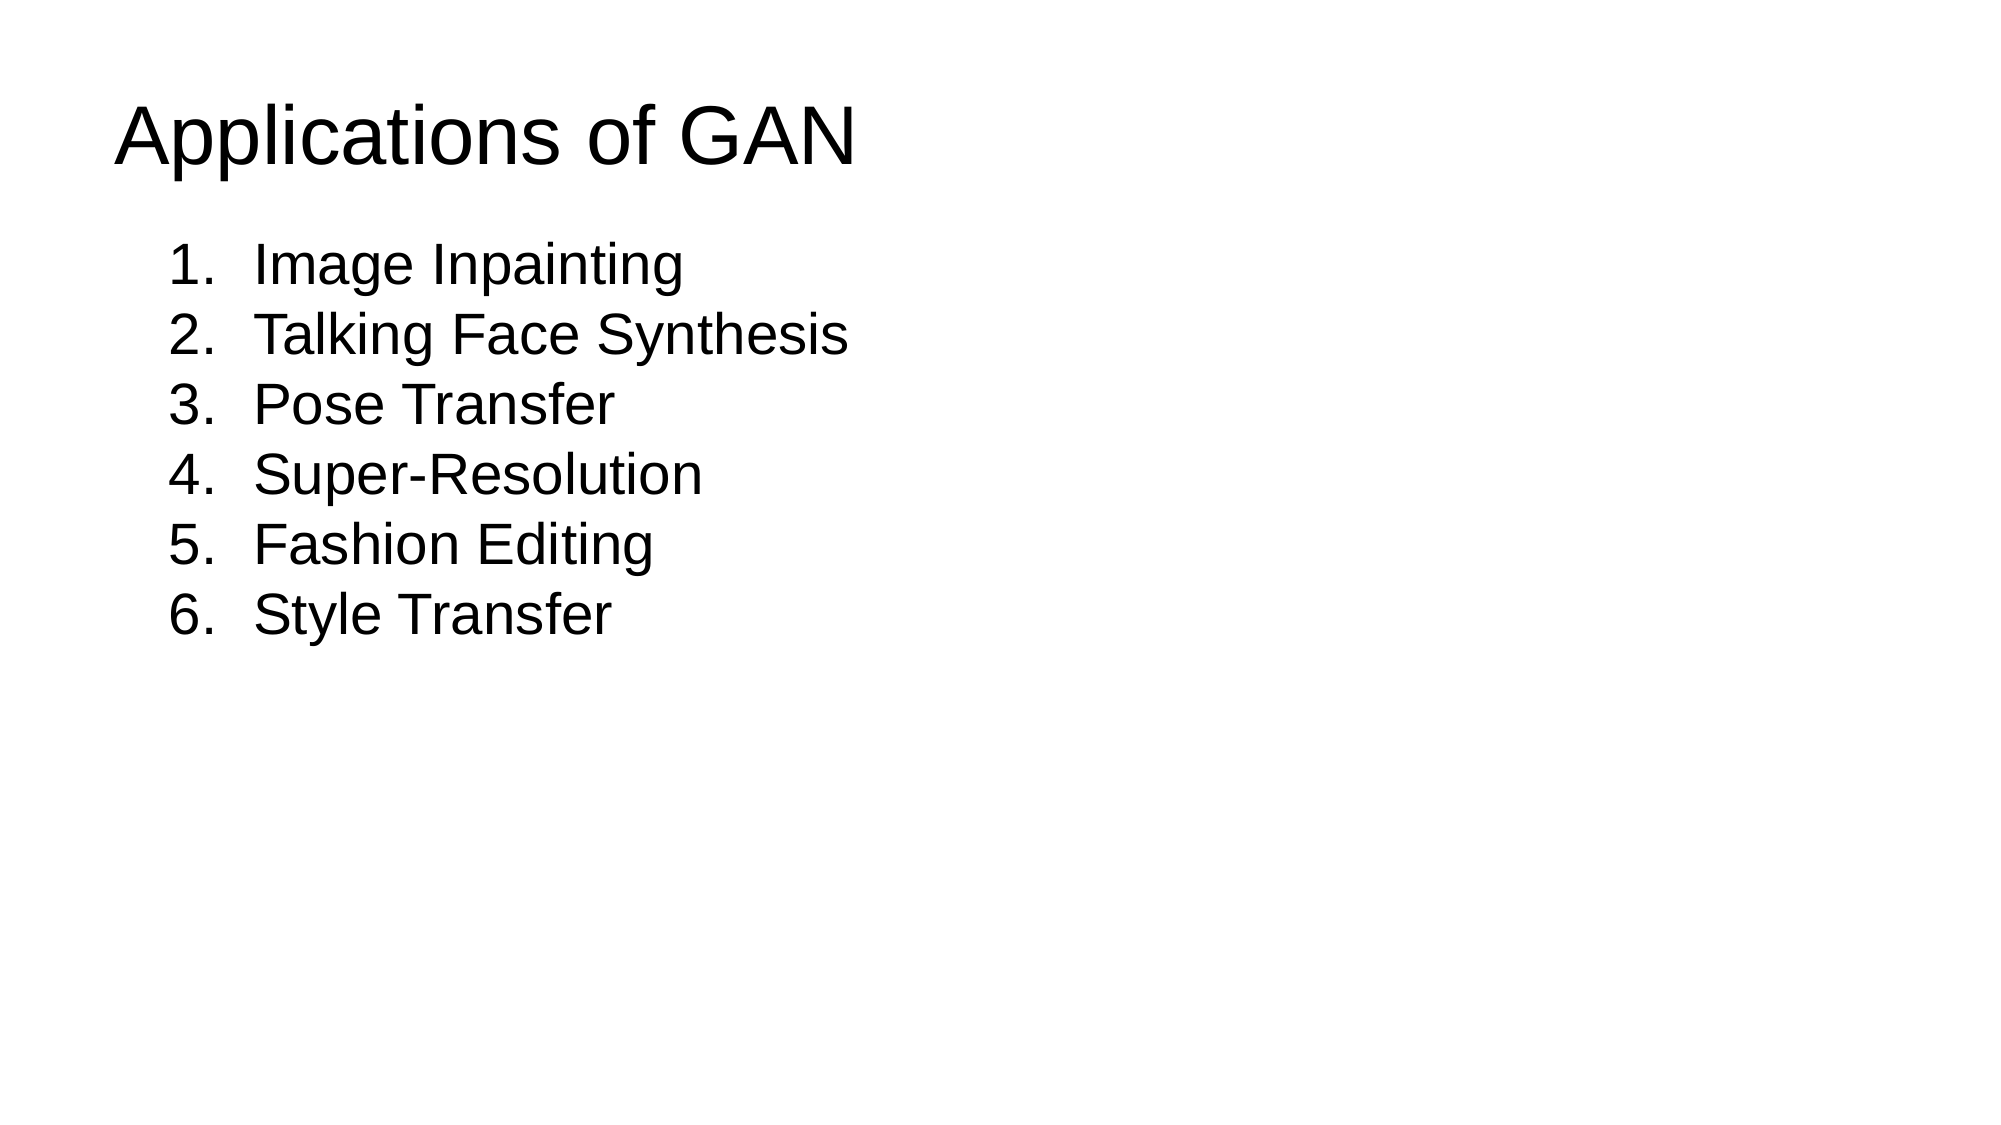

Applications of GAN
Image Inpainting
Talking Face Synthesis
Pose Transfer
Super-Resolution
Fashion Editing
Style Transfer